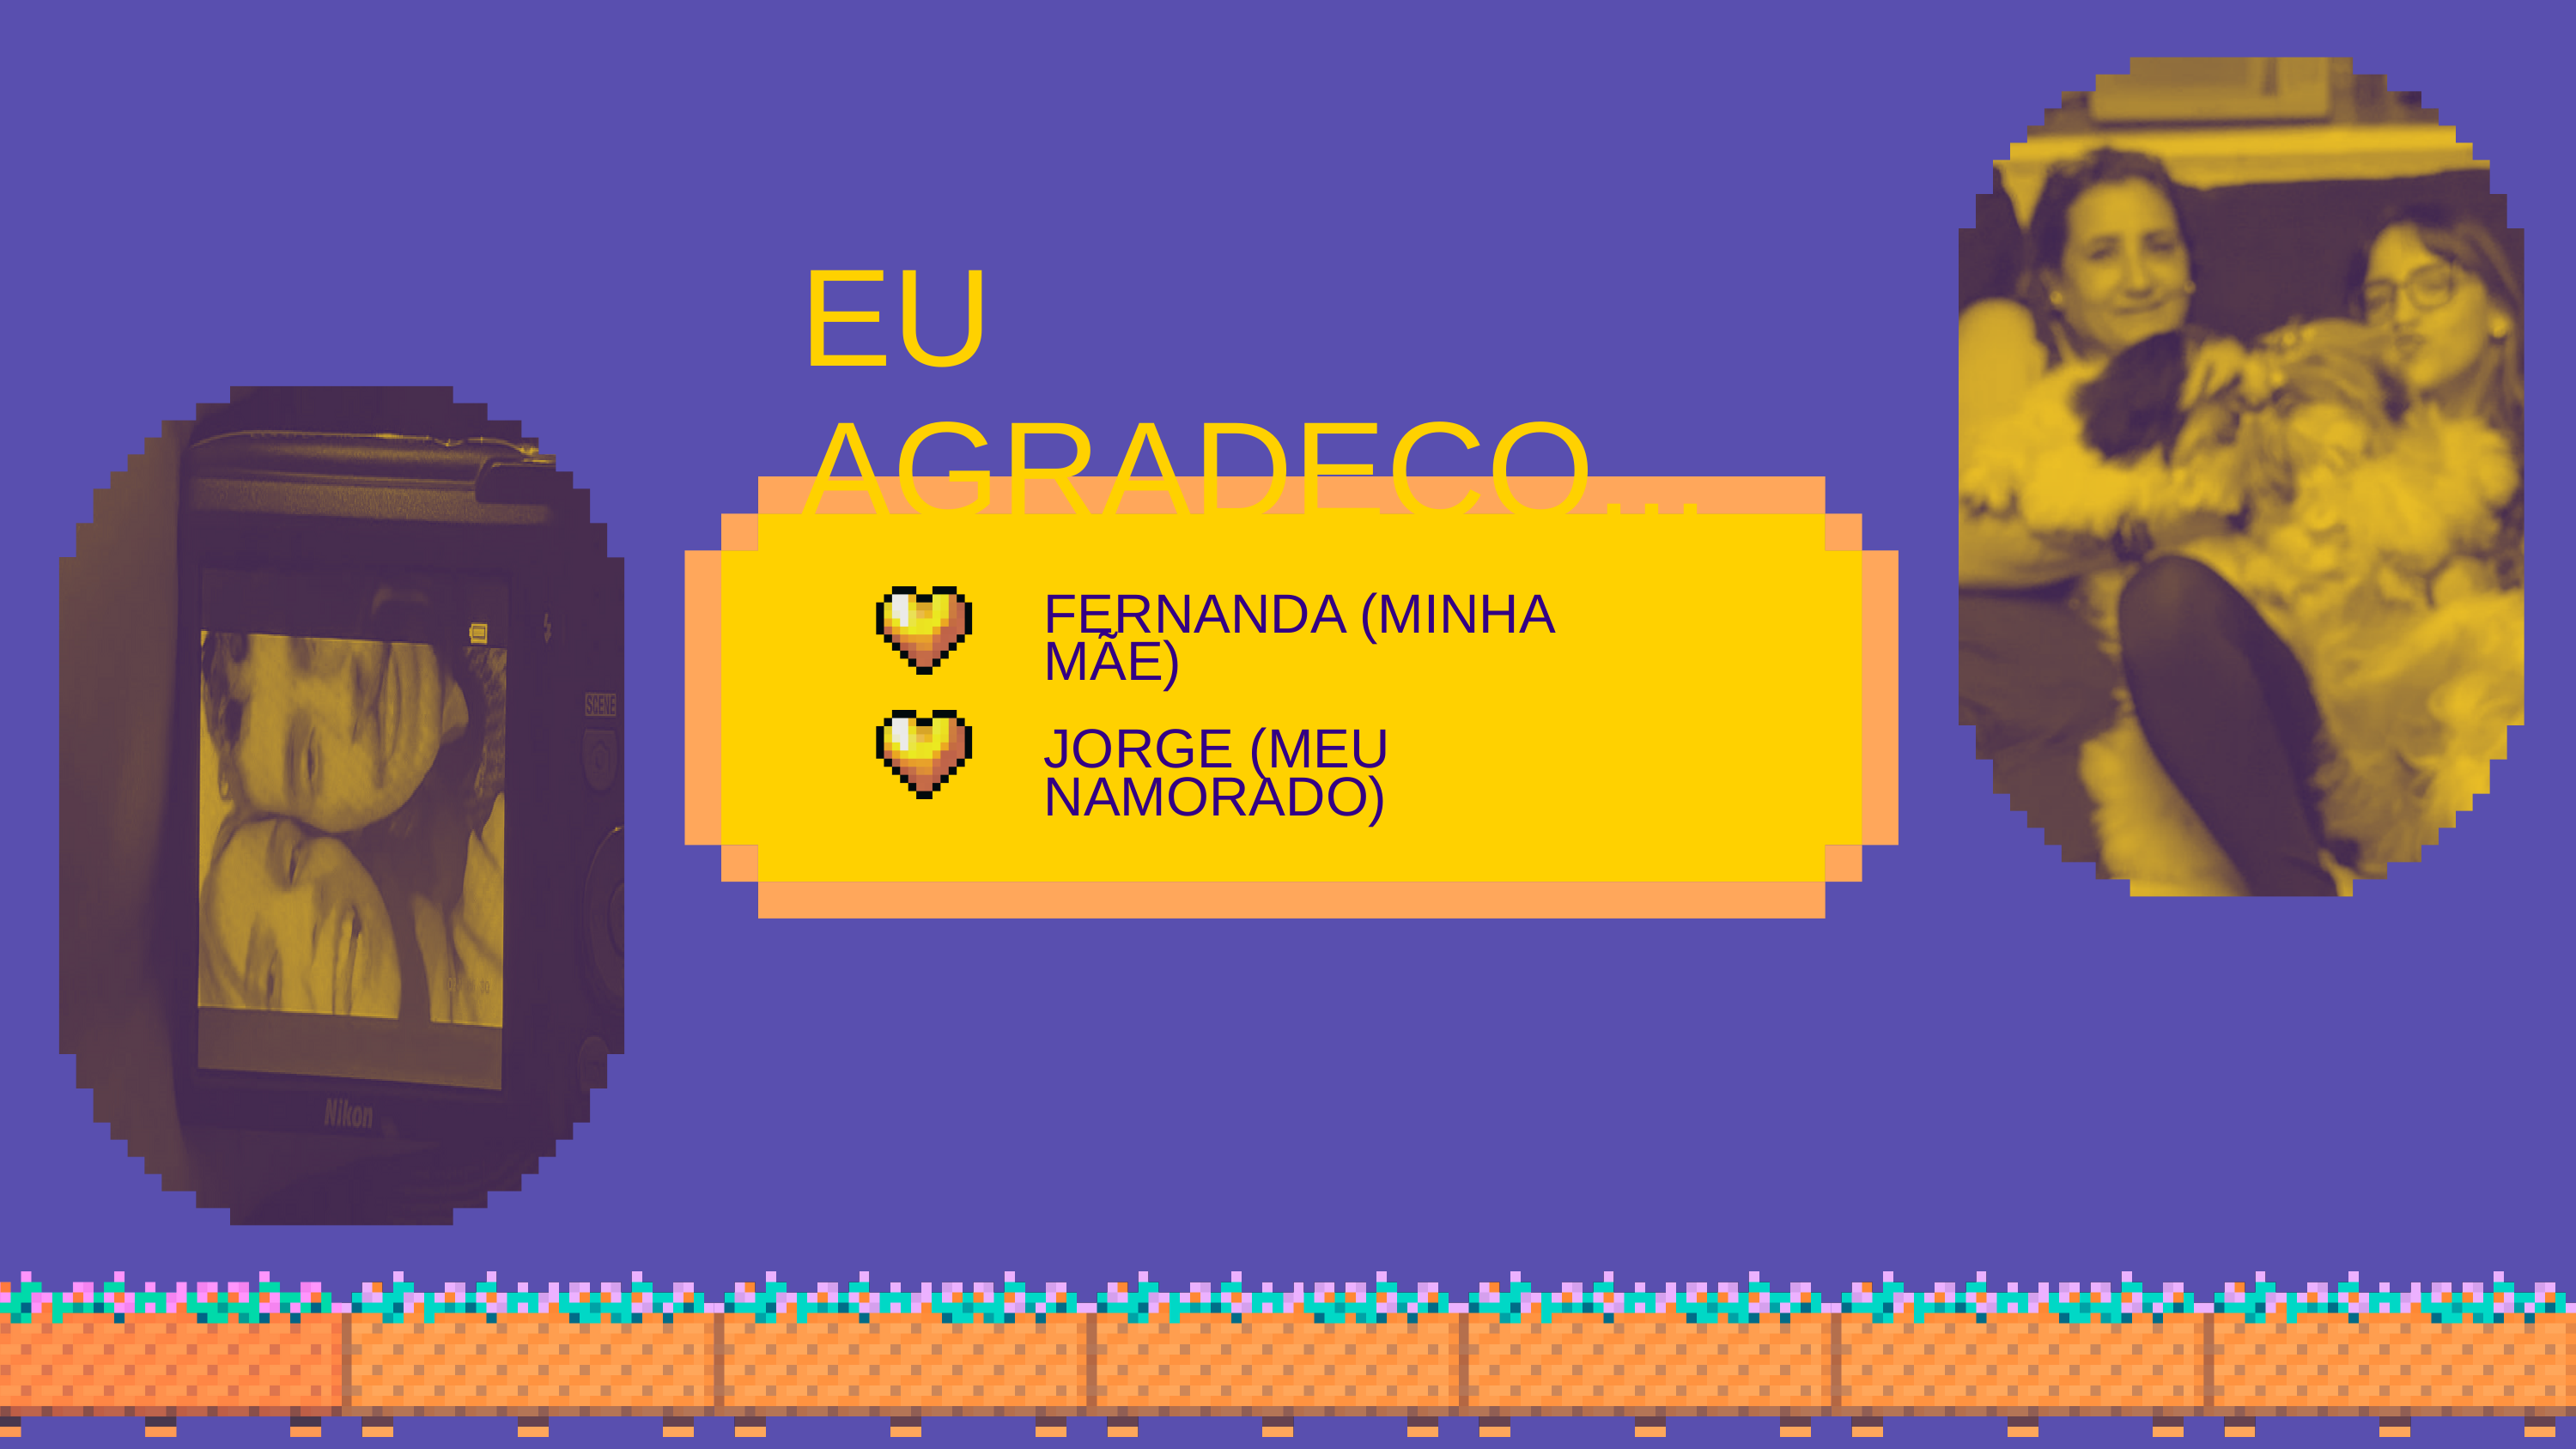

EU AGRADEÇO...

FERNANDA (MINHA MÃE)

JORGE (MEU NAMORADO)